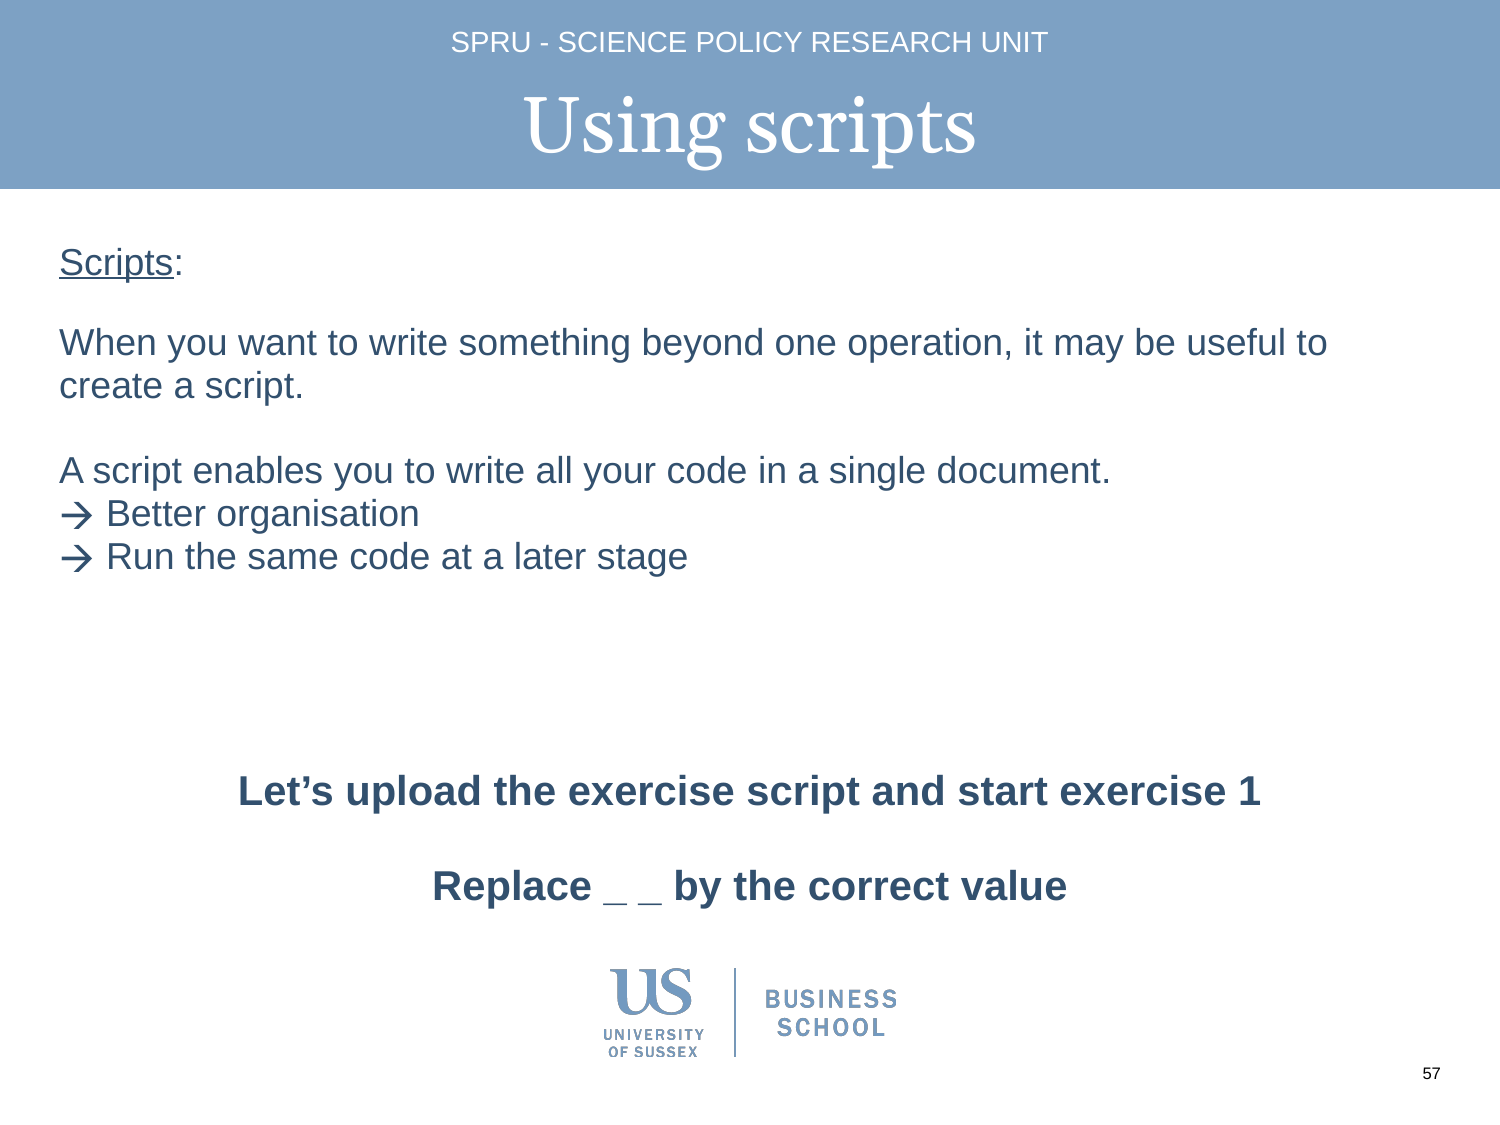

# Using scripts
Scripts:

When you want to write something beyond one operation, it may be useful to create a script.

A script enables you to write all your code in a single document.
Better organisation
Run the same code at a later stage

Let’s upload the exercise script and start exercise 1

Replace _ _ by the correct value